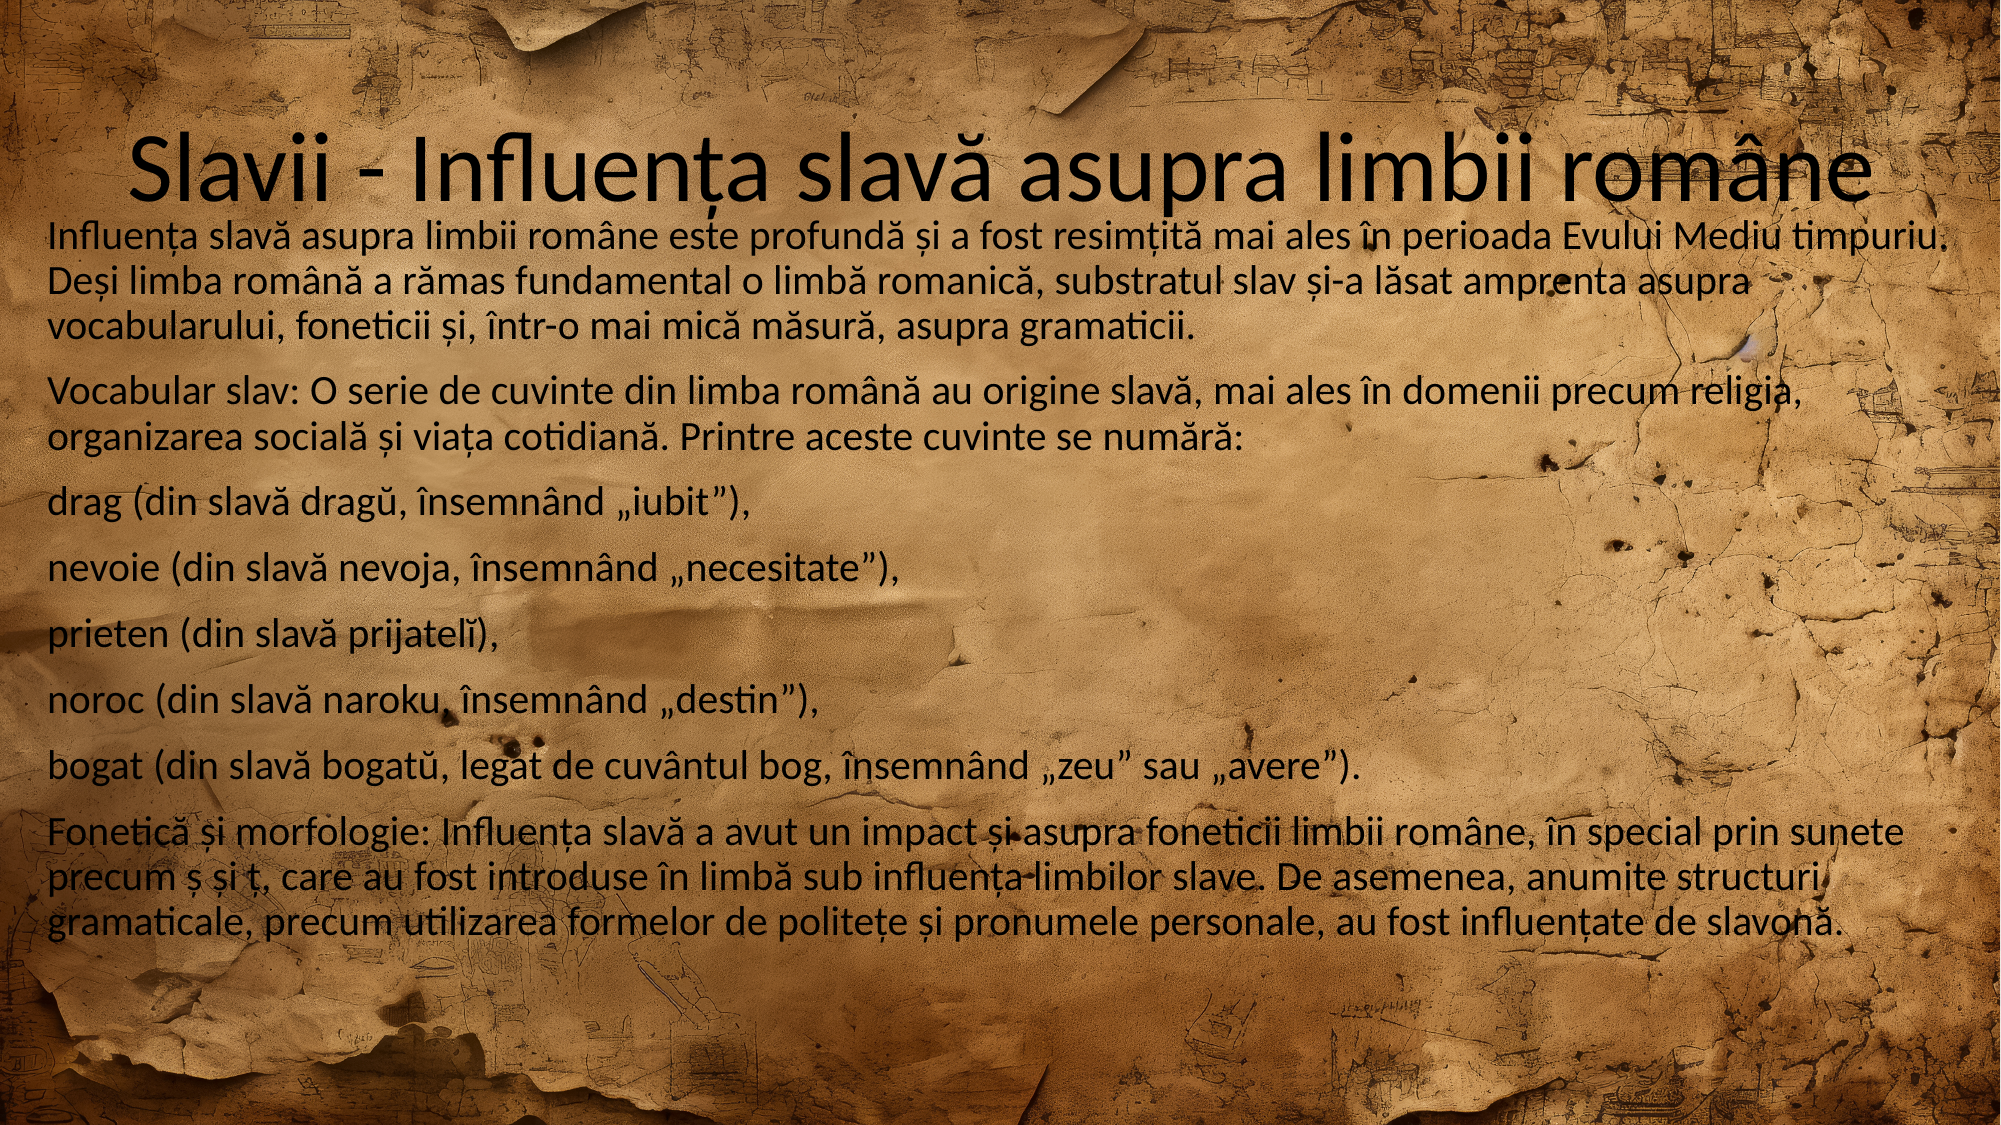

# Slavii - Influența slavă asupra limbii române
Influența slavă asupra limbii române este profundă și a fost resimțită mai ales în perioada Evului Mediu timpuriu. Deși limba română a rămas fundamental o limbă romanică, substratul slav și-a lăsat amprenta asupra vocabularului, foneticii și, într-o mai mică măsură, asupra gramaticii.
Vocabular slav: O serie de cuvinte din limba română au origine slavă, mai ales în domenii precum religia, organizarea socială și viața cotidiană. Printre aceste cuvinte se numără:
drag (din slavă dragŭ, însemnând „iubit”),
nevoie (din slavă nevoja, însemnând „necesitate”),
prieten (din slavă prijatelĭ),
noroc (din slavă naroku, însemnând „destin”),
bogat (din slavă bogatŭ, legat de cuvântul bog, însemnând „zeu” sau „avere”).
Fonetică și morfologie: Influența slavă a avut un impact și asupra foneticii limbii române, în special prin sunete precum ș și ț, care au fost introduse în limbă sub influența limbilor slave. De asemenea, anumite structuri gramaticale, precum utilizarea formelor de politețe și pronumele personale, au fost influențate de slavonă.